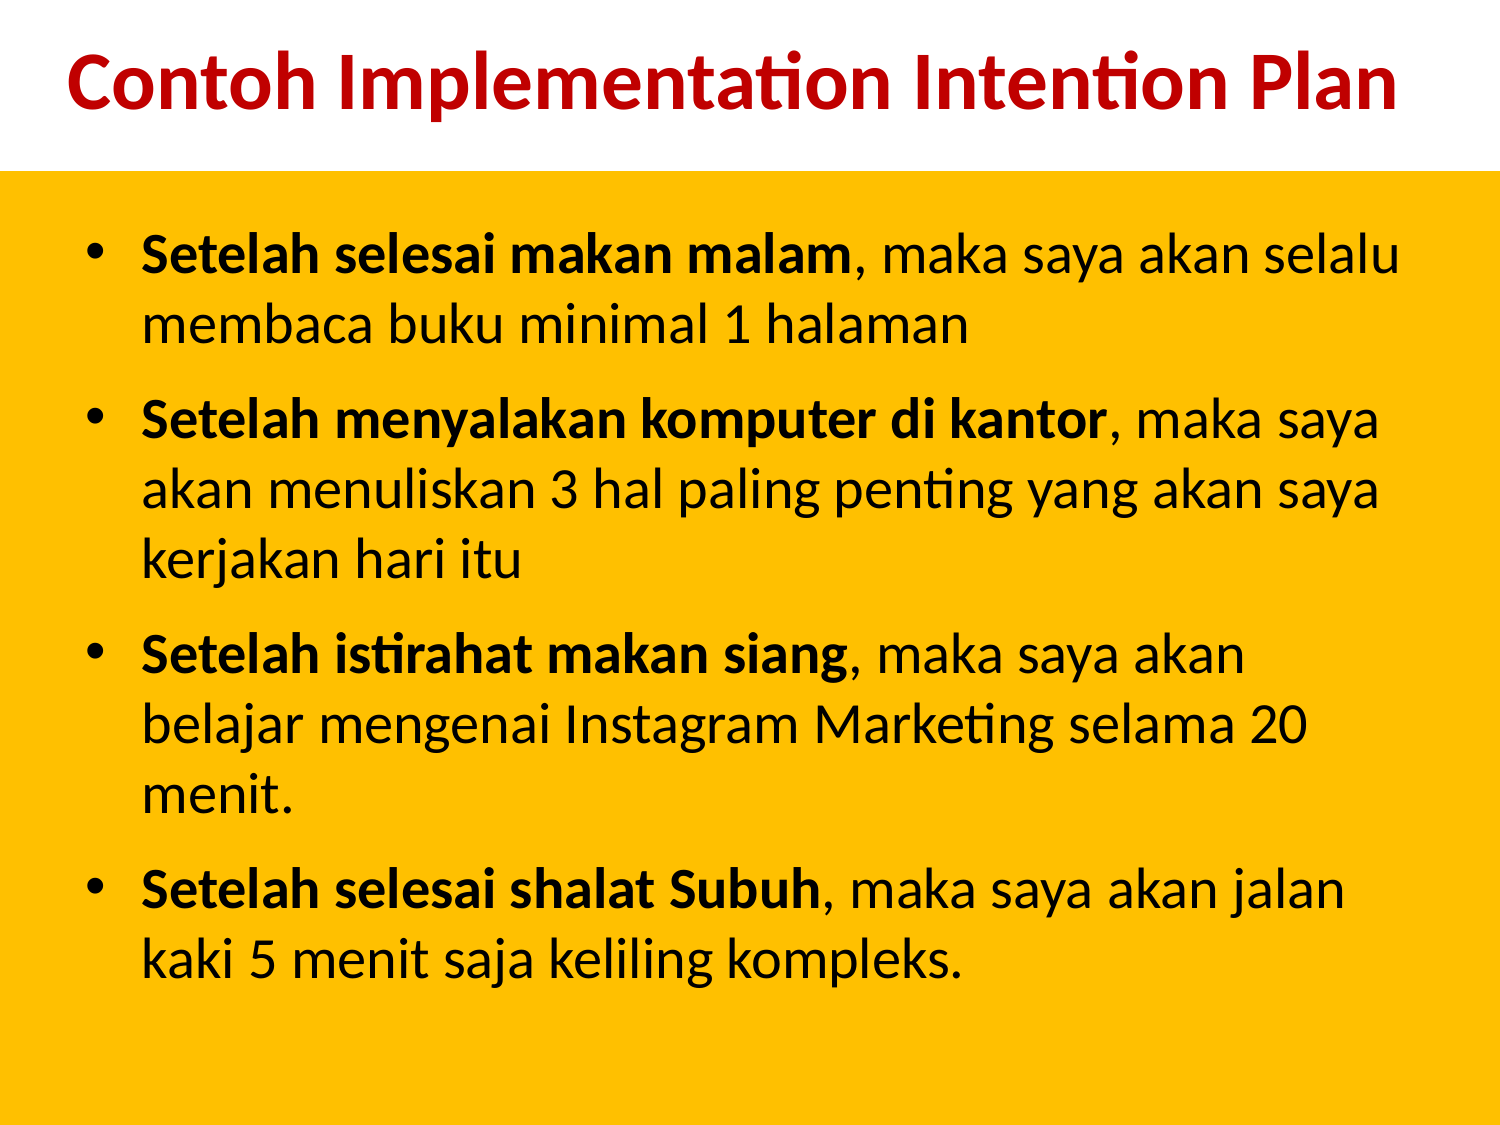

Contoh Implementation Intention Plan

Setelah selesai makan malam, maka saya akan selalu membaca buku minimal 1 halaman
Setelah menyalakan komputer di kantor, maka saya akan menuliskan 3 hal paling penting yang akan saya kerjakan hari itu
Setelah istirahat makan siang, maka saya akan belajar mengenai Instagram Marketing selama 20 menit.
Setelah selesai shalat Subuh, maka saya akan jalan kaki 5 menit saja keliling kompleks.